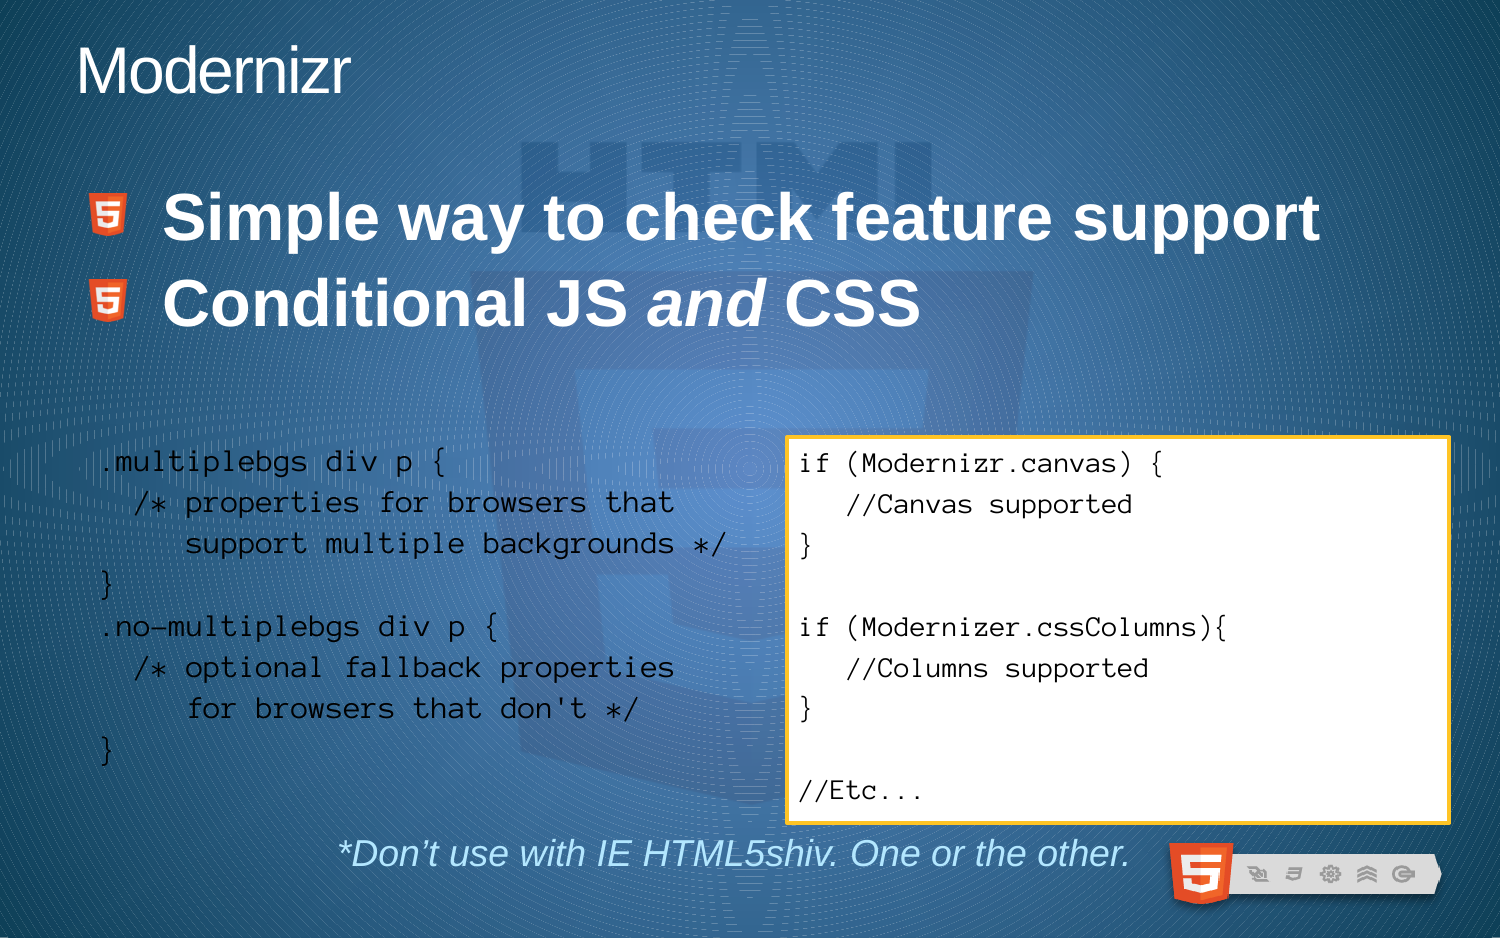

# Modernizr
Simple way to check feature support
Conditional JS and CSS
if (Modernizr.canvas) {
   //Canvas supported
}

if (Modernizer.cssColumns){
   //Columns supported
}

//Etc...
.multiplebgs div p {
  /* properties for browsers that
     support multiple backgrounds */
}
.no-multiplebgs div p {
  /* optional fallback properties
     for browsers that don't */
}
*Don’t use with IE HTML5shiv. One or the other.